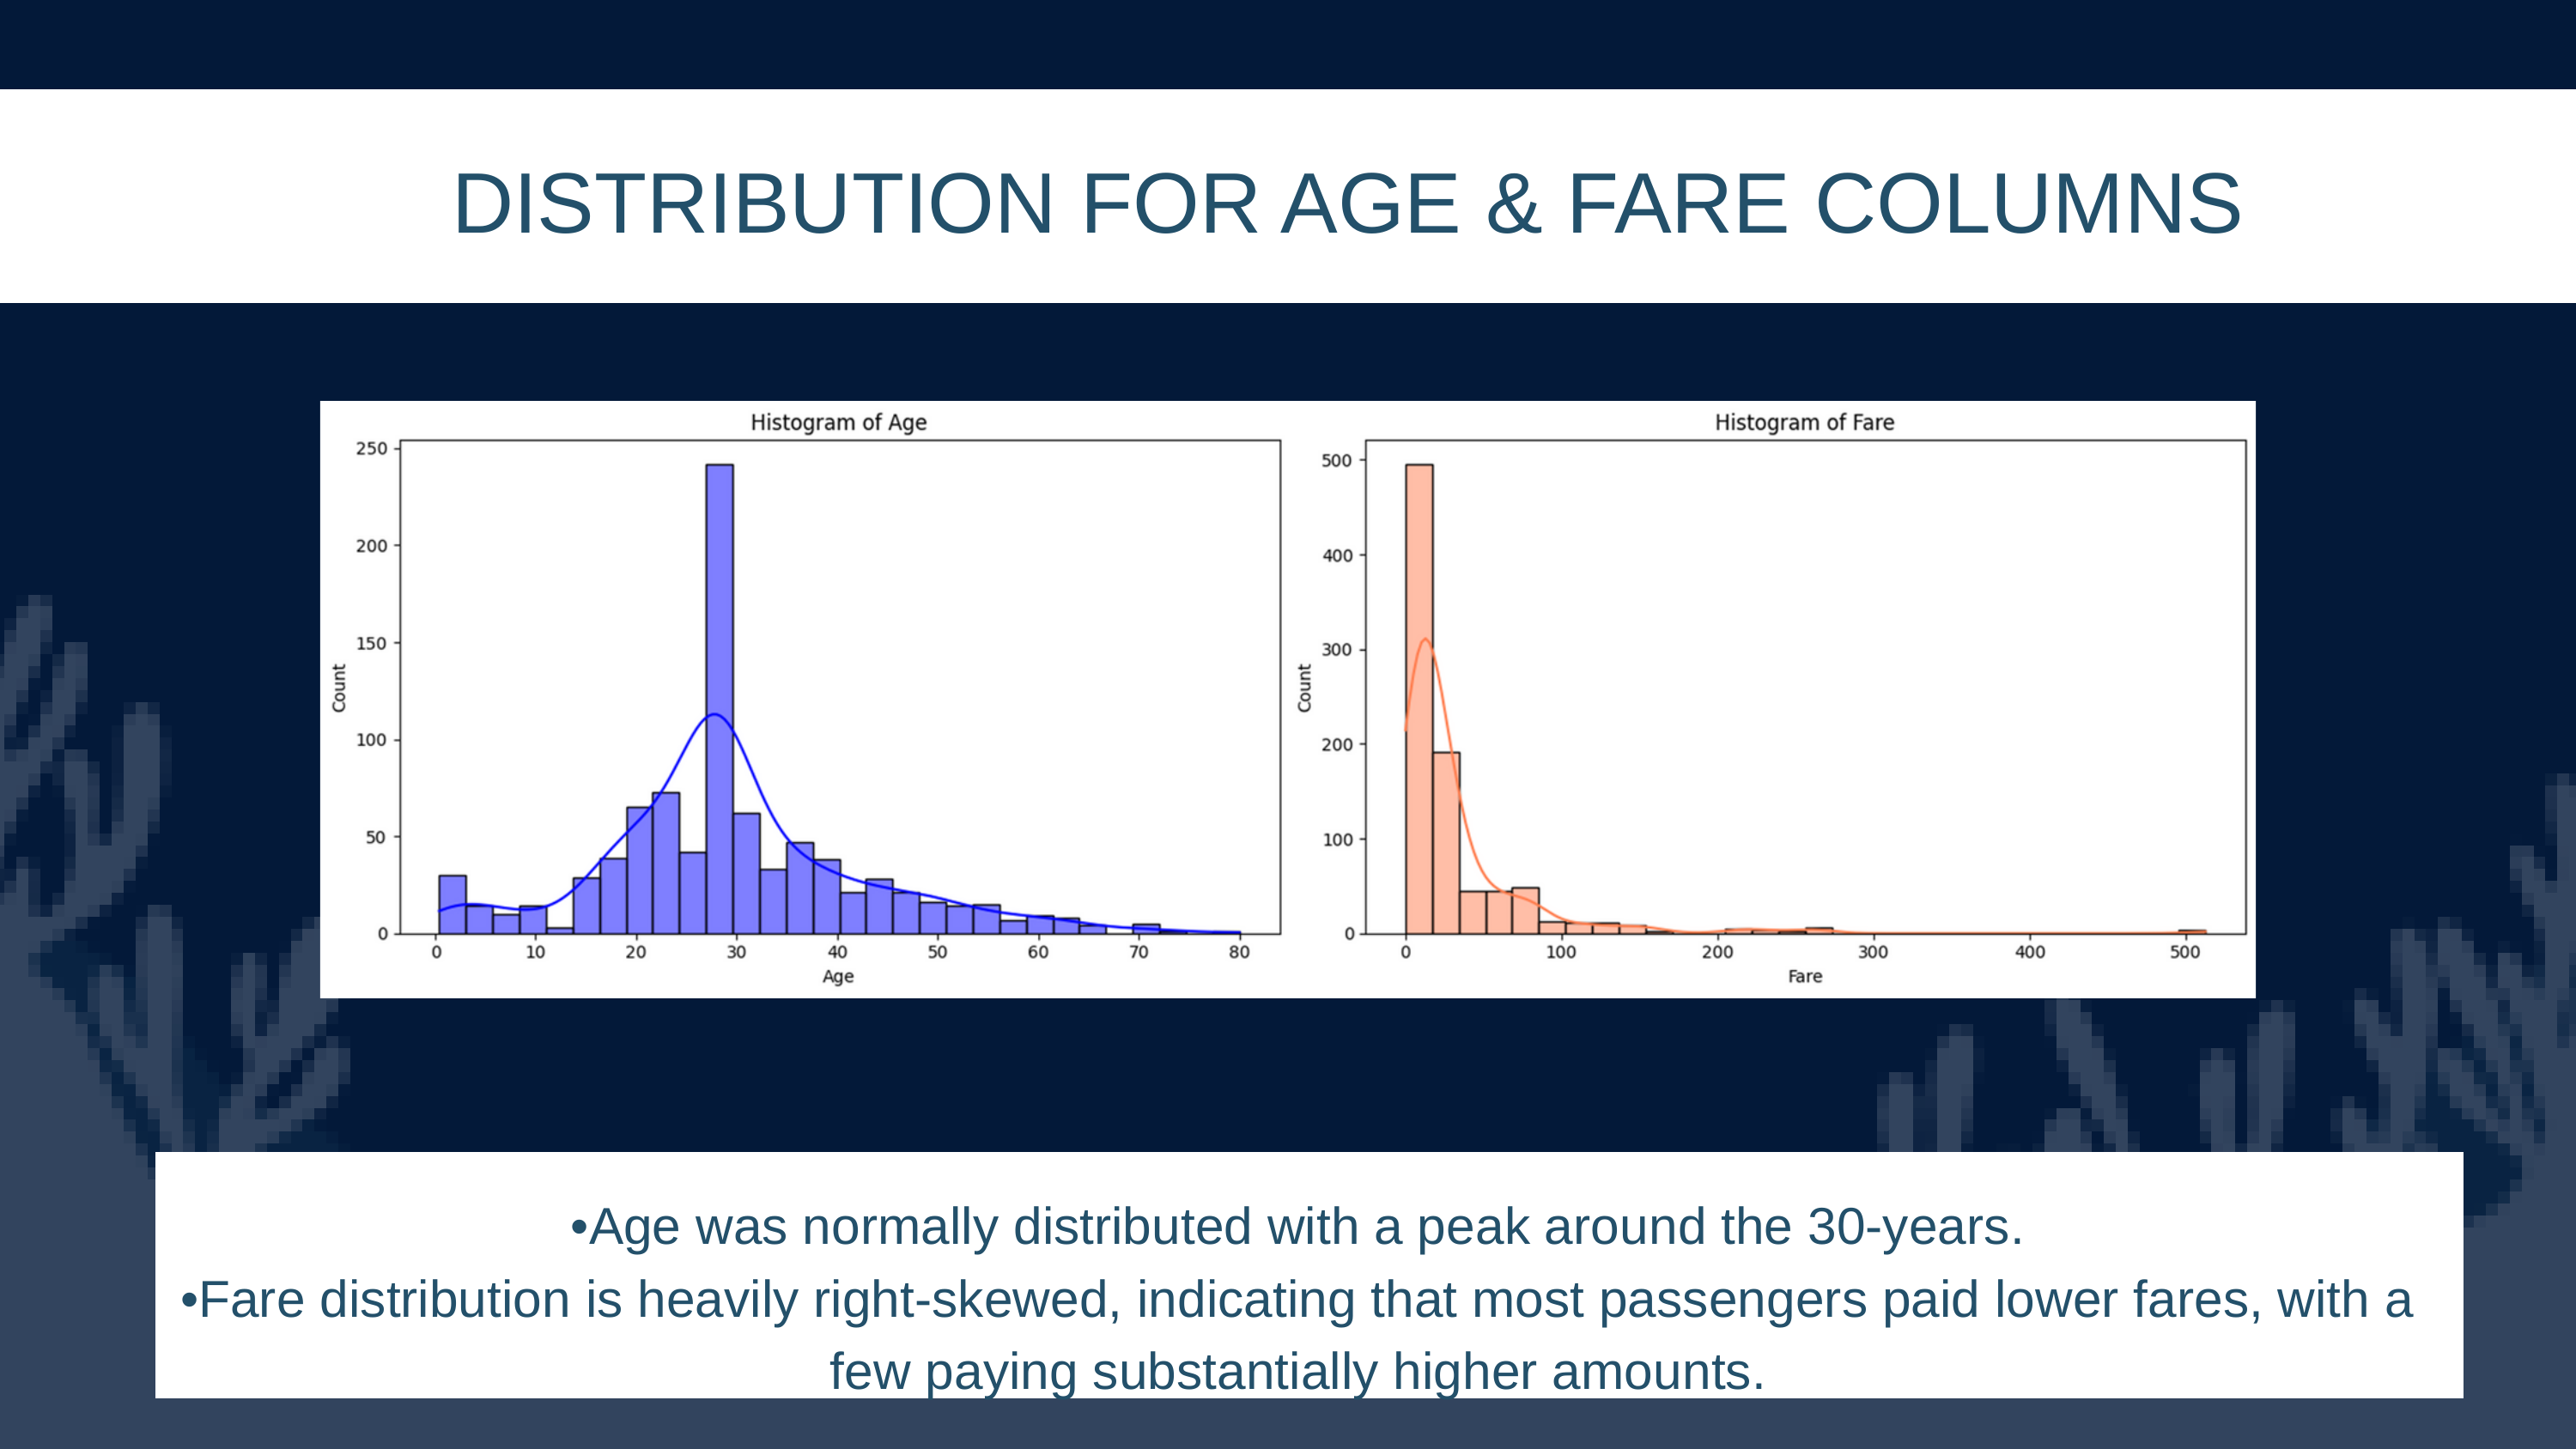

DISTRIBUTION FOR AGE & FARE COLUMNS

•Age was normally distributed with a peak around the 30-years.
•Fare distribution is heavily right-skewed, indicating that most passengers paid lower fares, with a few paying substantially higher amounts.